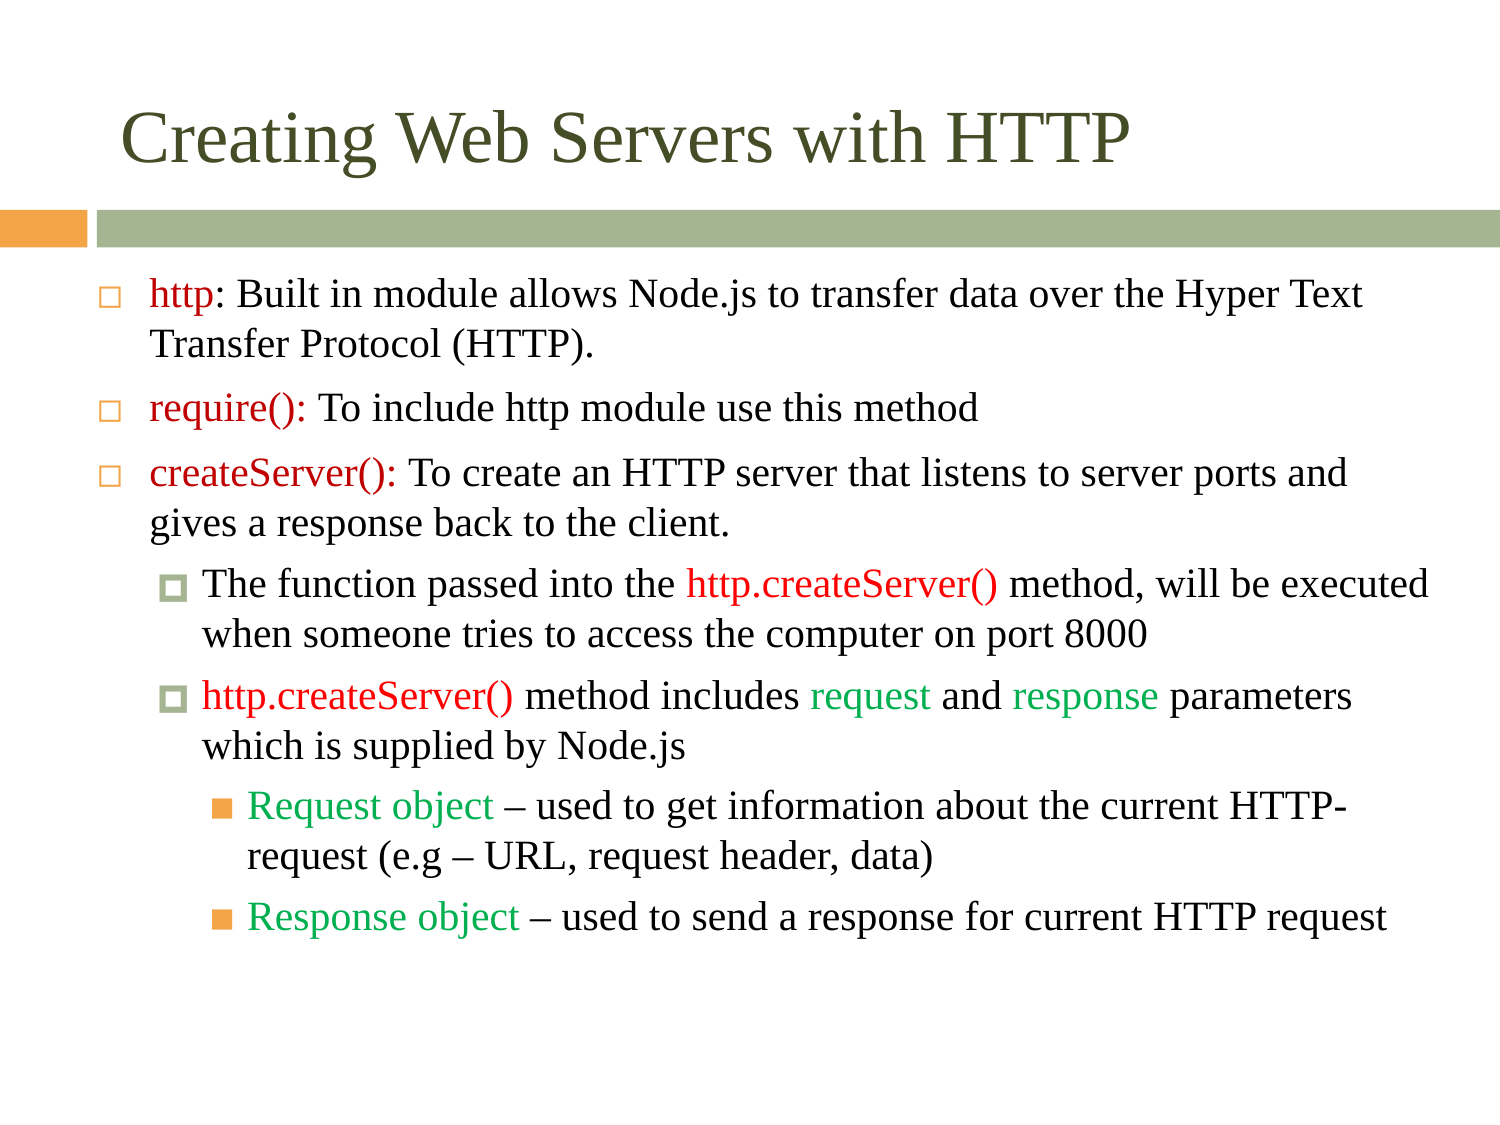

# Creating Web Servers with HTTP
http: Built in module allows Node.js to transfer data over the Hyper Text Transfer Protocol (HTTP).
require(): To include http module use this method
createServer(): To create an HTTP server that listens to server ports and gives a response back to the client.
The function passed into the http.createServer() method, will be executed when someone tries to access the computer on port 8000
http.createServer() method includes request and response parameters which is supplied by Node.js
Request object – used to get information about the current HTTP-request (e.g – URL, request header, data)
Response object – used to send a response for current HTTP request